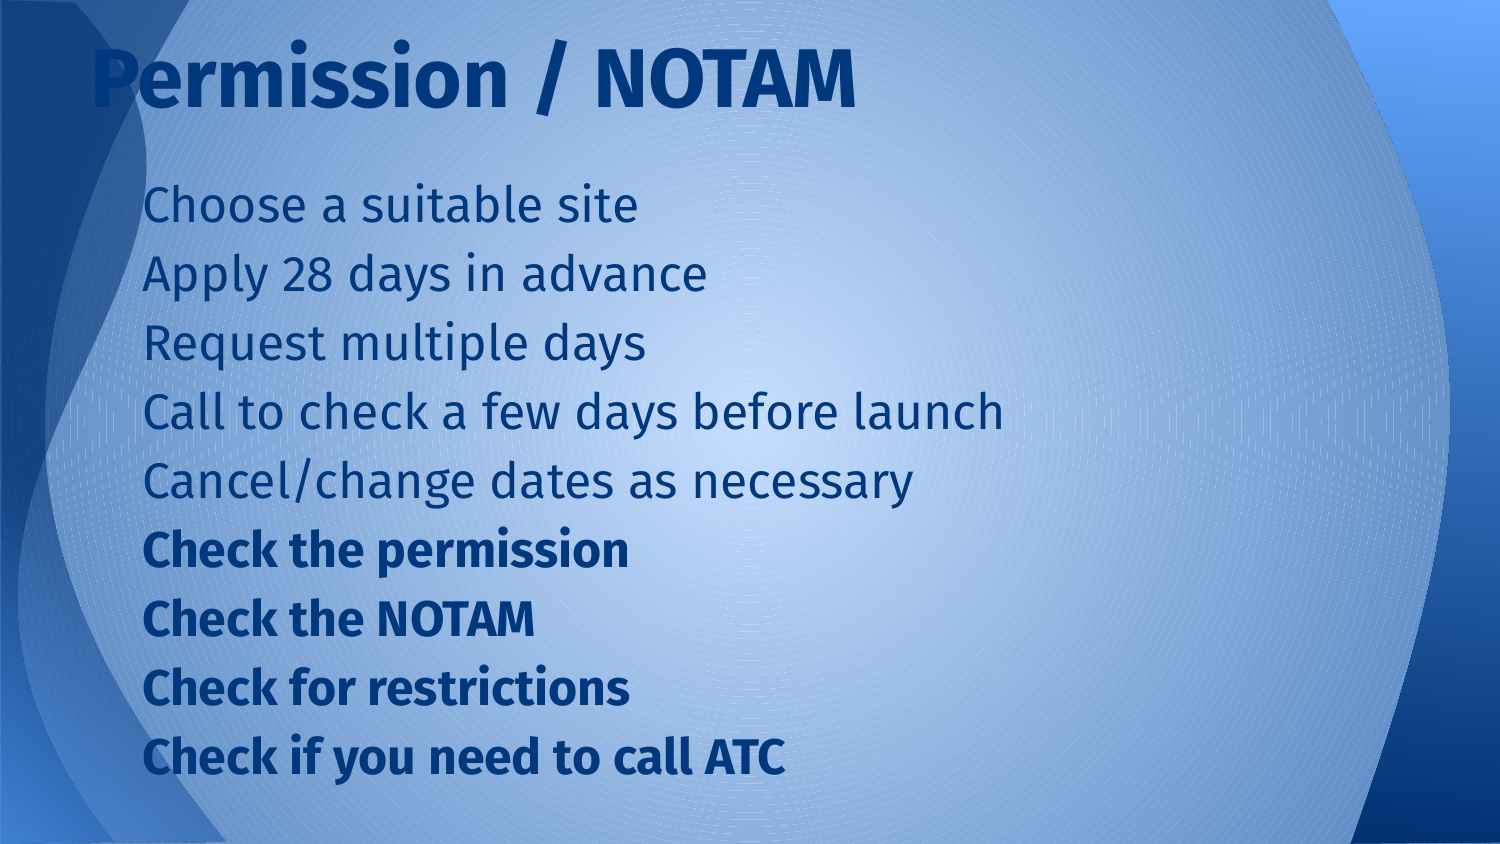

Permission / NOTAM
Choose a suitable site
Apply 28 days in advance
Request multiple days
Call to check a few days before launch
Cancel/change dates as necessary
Check the permission
Check the NOTAM
Check for restrictions
Check if you need to call ATC